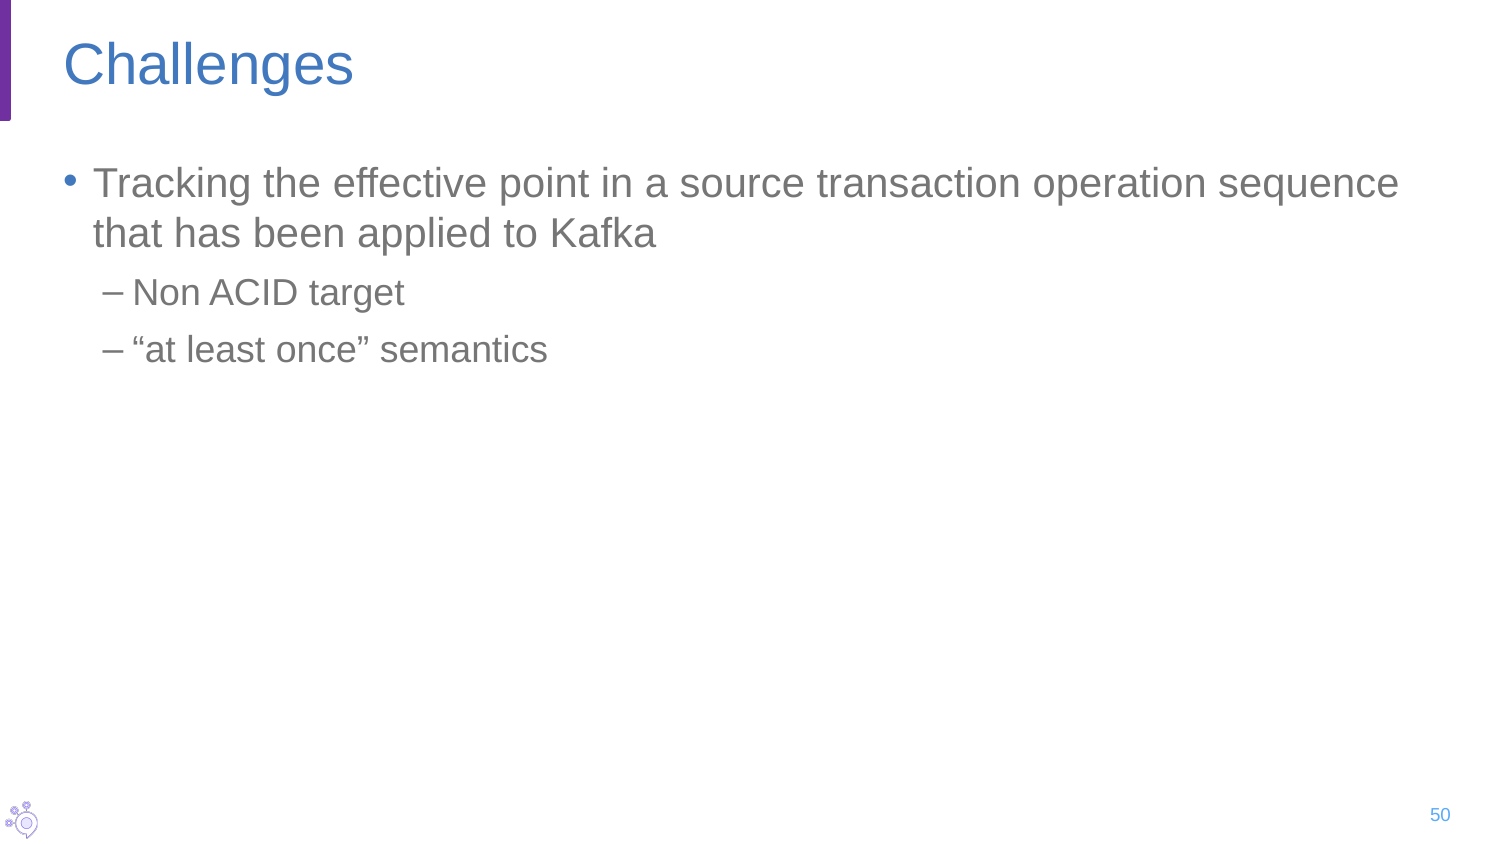

# Challenges
Tracking the effective point in a source transaction operation sequence that has been applied to Kafka
Non ACID target
“at least once” semantics

50